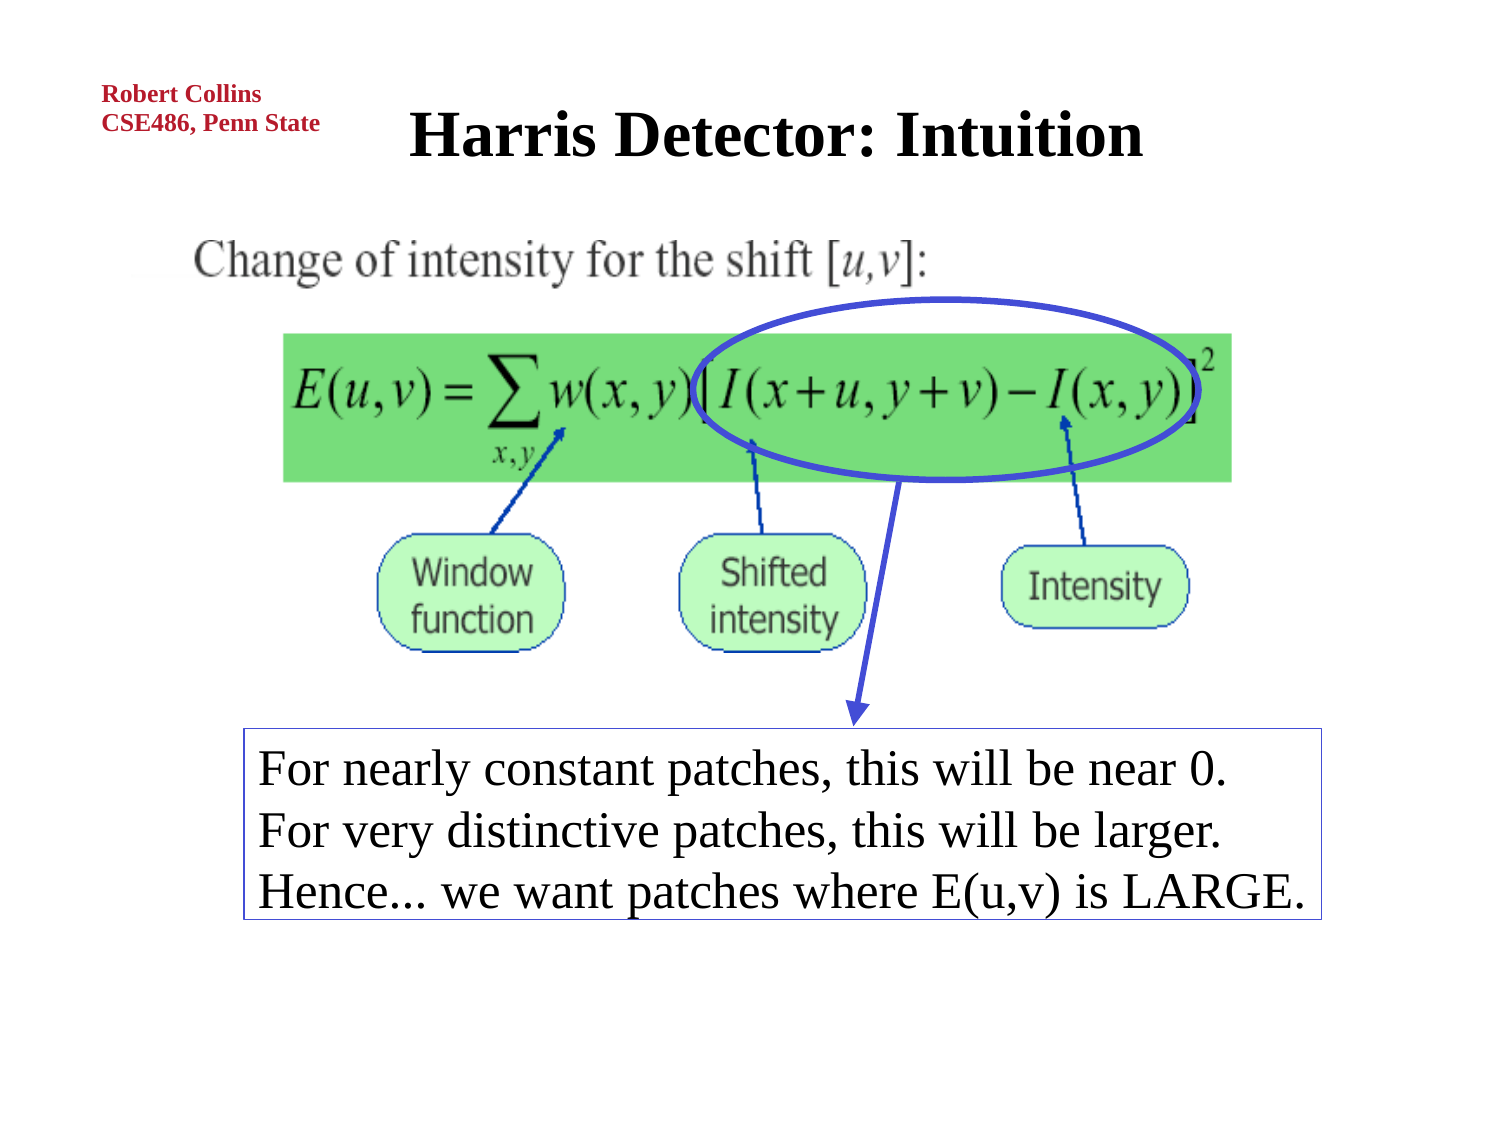

Robert Collins  CSE486, Penn State
Harris Detector: Intuition

For nearly constant patches, this will be near 0.  For very distinctive patches, this will be larger.  Hence... we want patches where E(u,v) is LARGE.